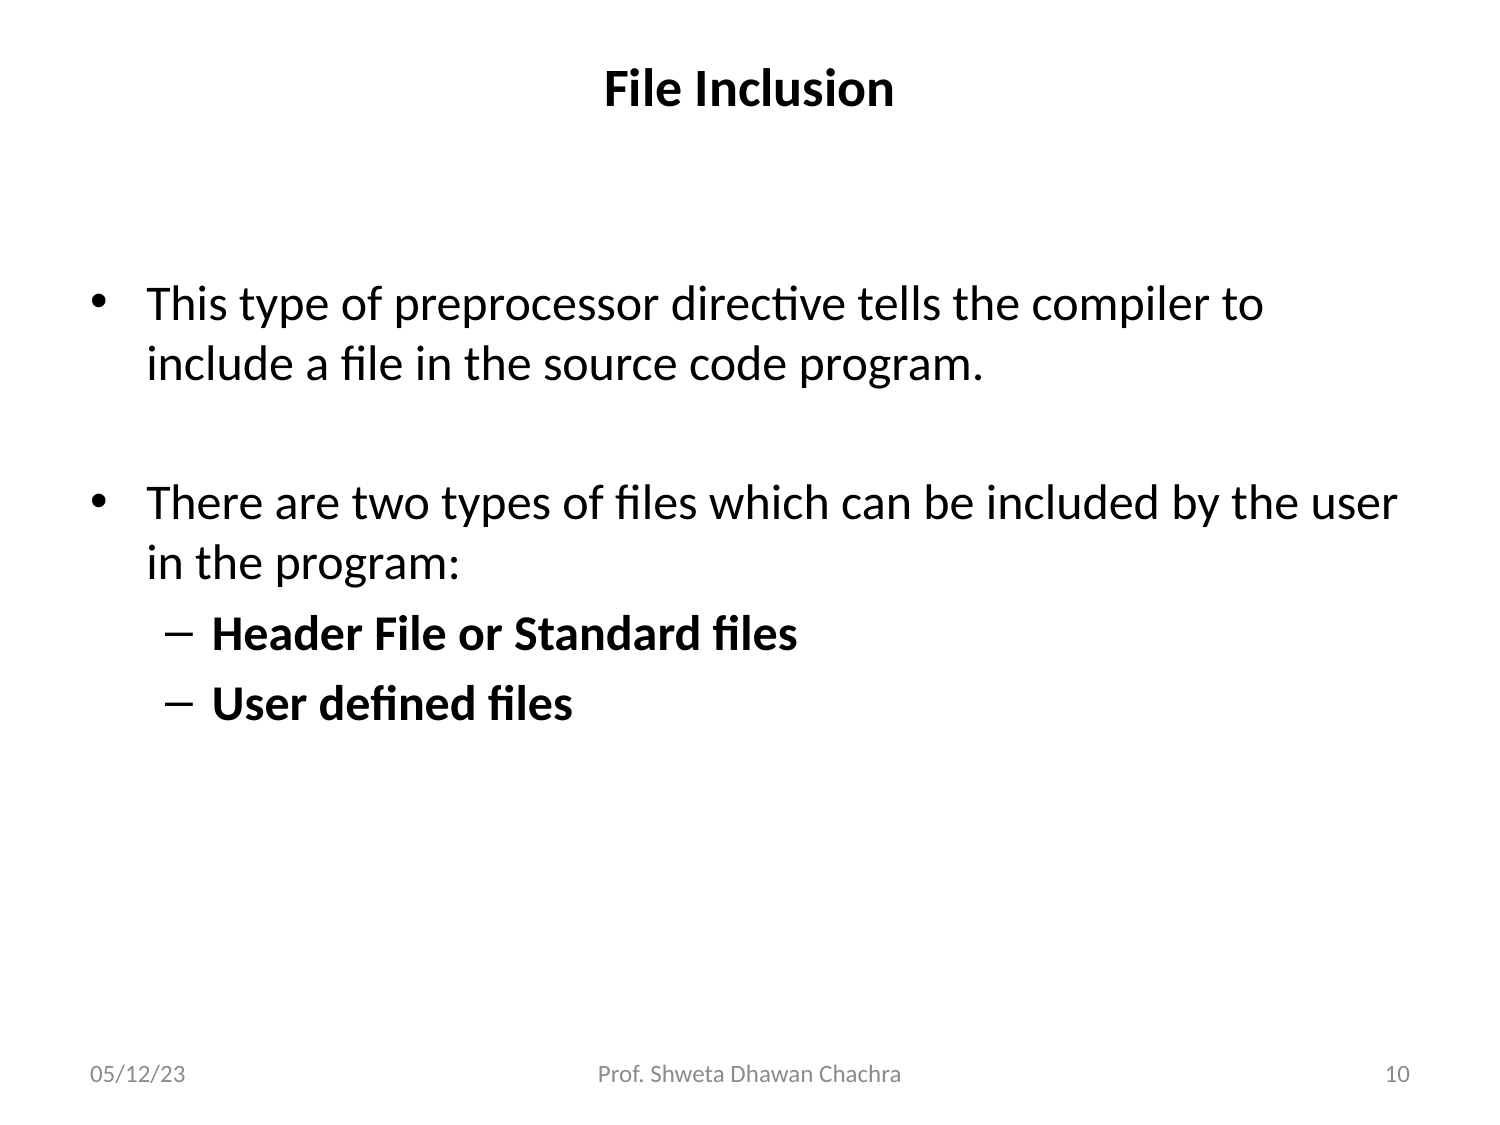

# File Inclusion
This type of preprocessor directive tells the compiler to include a file in the source code program.

There are two types of files which can be included by the user in the program:
Header File or Standard files
User defined files
05/12/23
Prof. Shweta Dhawan Chachra
10